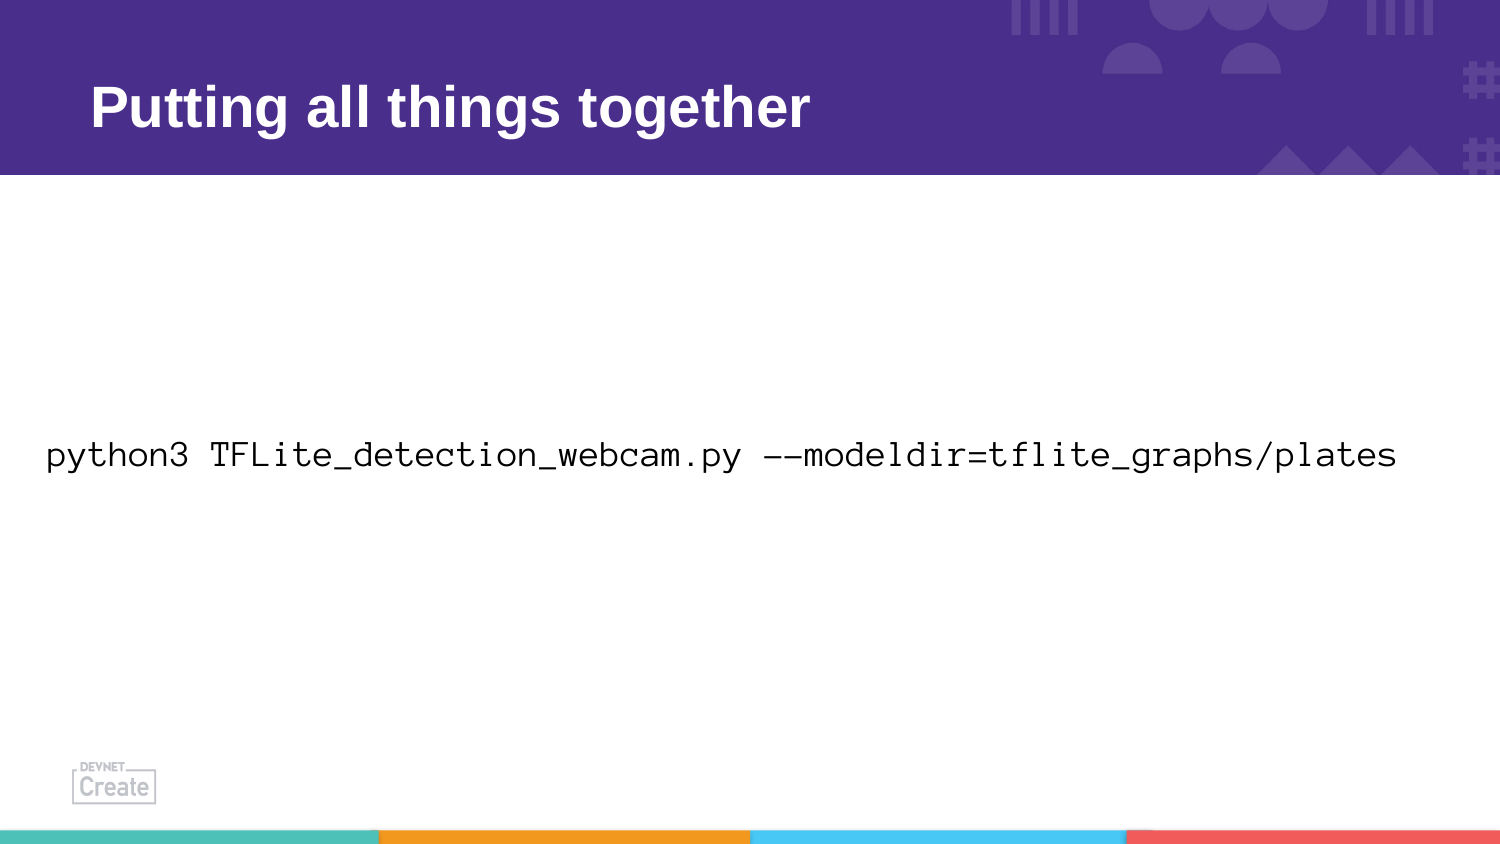

# Putting all things together
python3 TFLite_detection_webcam.py --modeldir=tflite_graphs/plates